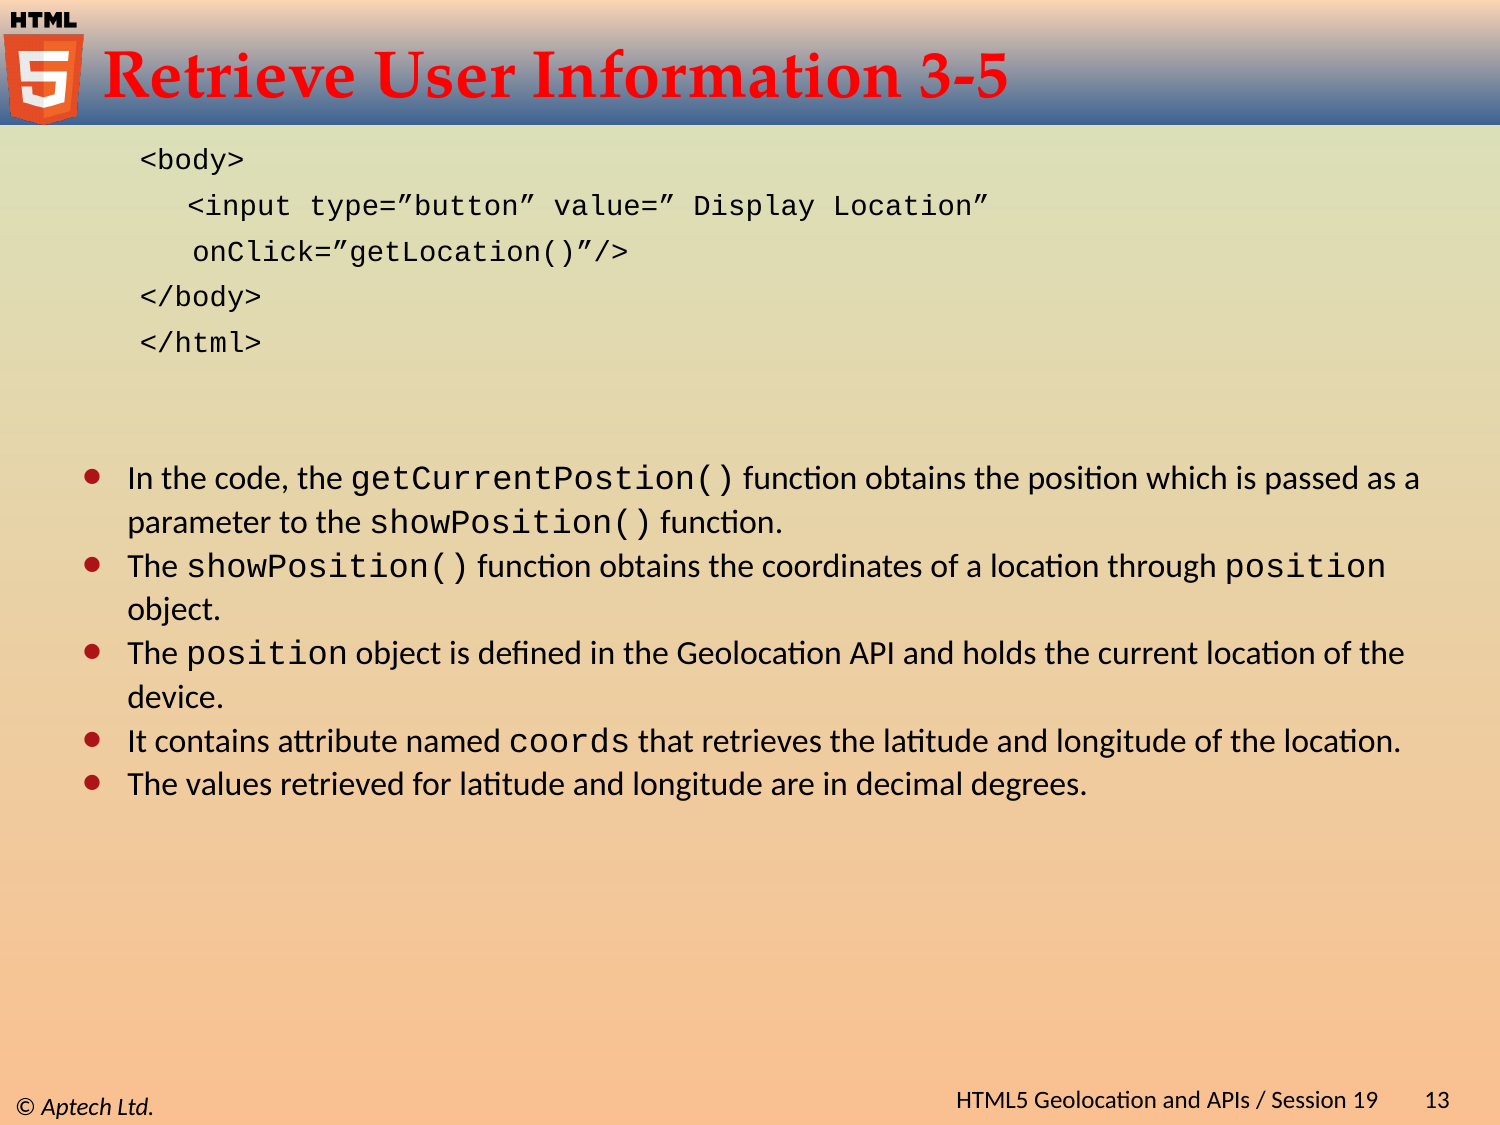

# Retrieve User Information 3-5
<body>
  <input type=”button” value=” Display Location”
   onClick=”getLocation()”/>
</body>
</html>
In the code, the getCurrentPostion() function obtains the position which is passed as a parameter to the showPosition() function.
The showPosition() function obtains the coordinates of a location through position object.
The position object is defined in the Geolocation API and holds the current location of the device.
It contains attribute named coords that retrieves the latitude and longitude of the location.
The values retrieved for latitude and longitude are in decimal degrees.
HTML5 Geolocation and APIs / Session 19
13